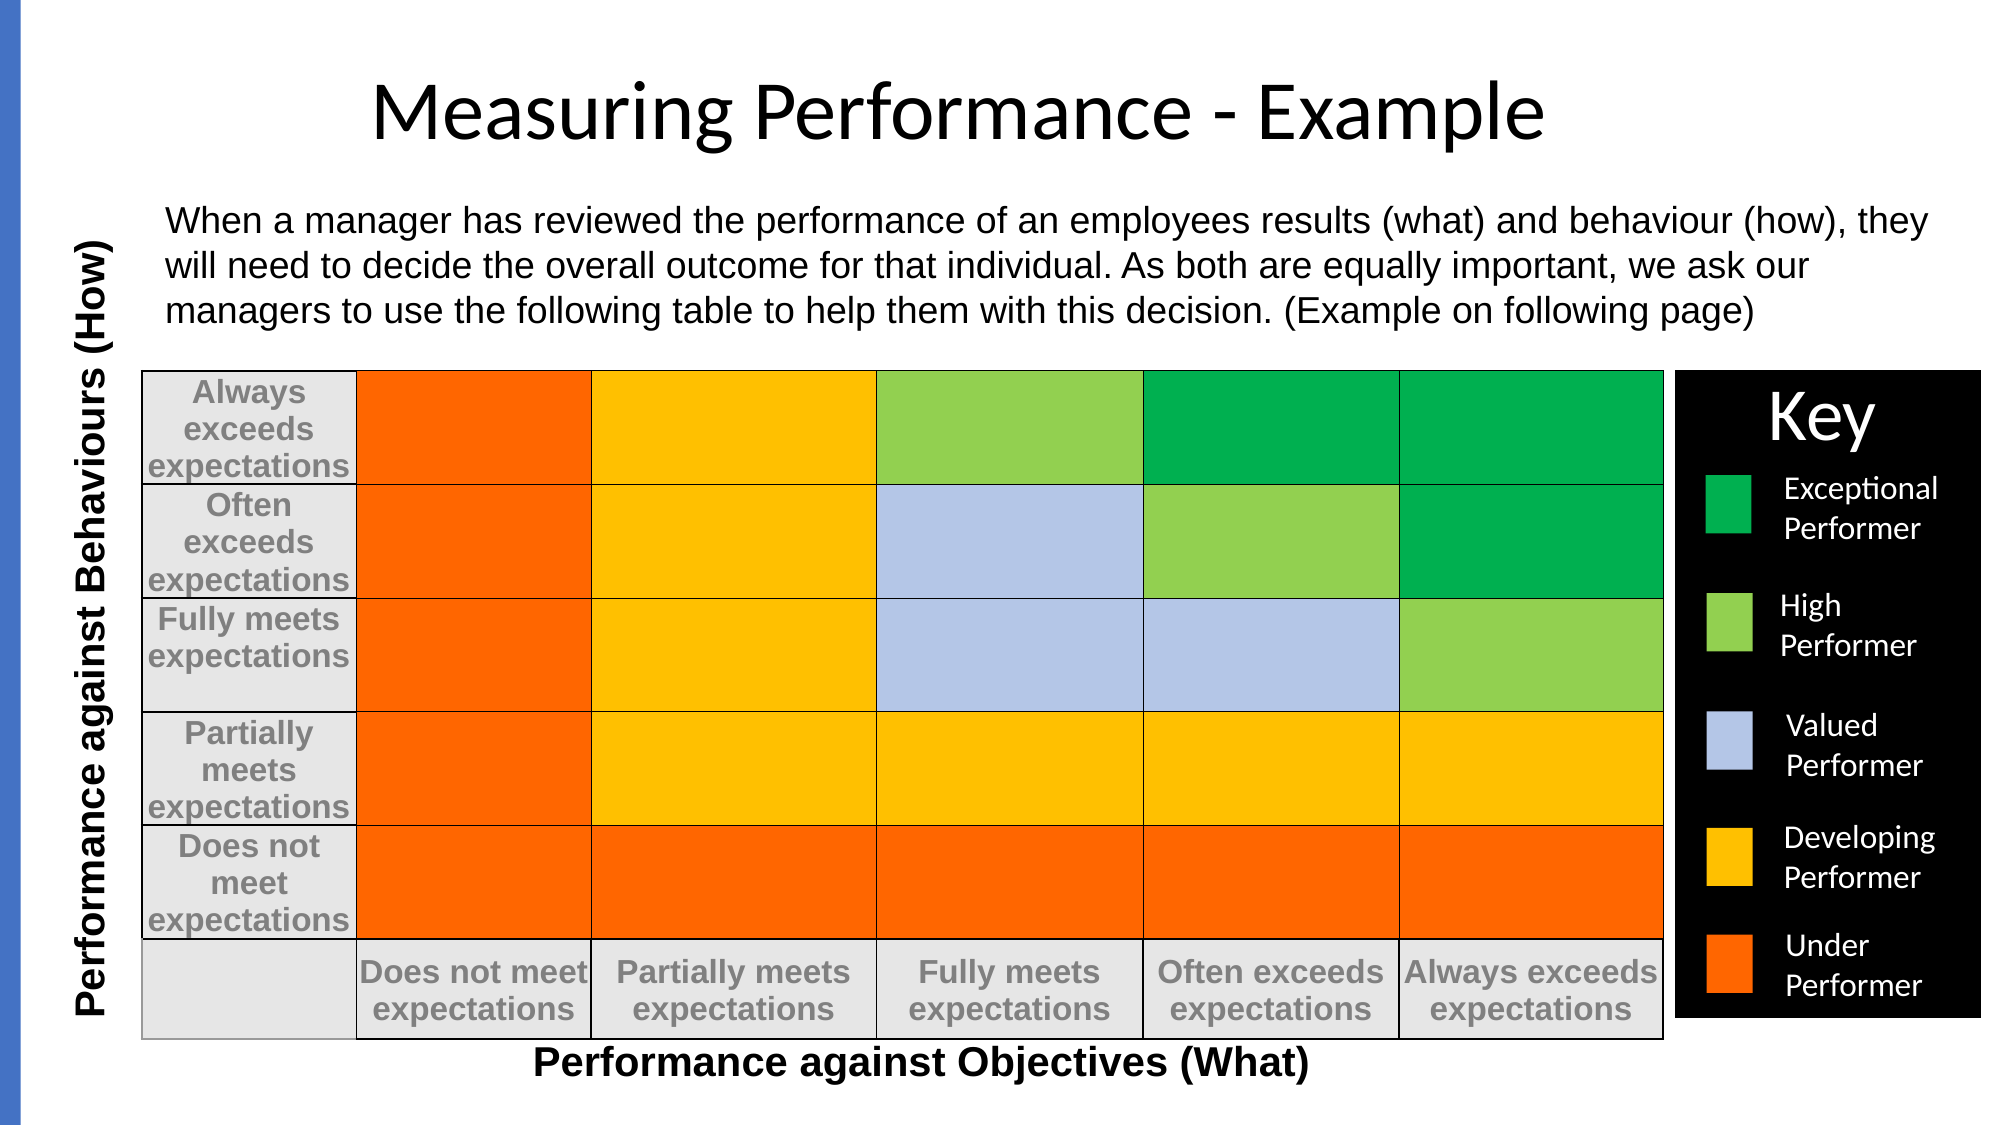

Measuring Performance - Example
When a manager has reviewed the performance of an employees results (what) and behaviour (how), they will need to decide the overall outcome for that individual. As both are equally important, we ask our managers to use the following table to help them with this decision. (Example on following page)
Key
| Always exceeds expectations |  |  |  |  |  |
| --- | --- | --- | --- | --- | --- |
| Often exceeds expectations |  |  |  |  |  |
| Fully meets expectations |  |  |  |  |  |
| Partially meets expectations |  |  |  |  |  |
| Does not meet expectations |  |  |  |  |  |
|  | Does not meet expectations | Partially meets expectations | Fully meets expectations | Often exceeds expectations | Always exceeds expectations |

Exceptional Performer

Performance against Behaviours (How)
High  Performer

Valued Performer

Developing Performer

Under Performer

Performance against Objectives (What)